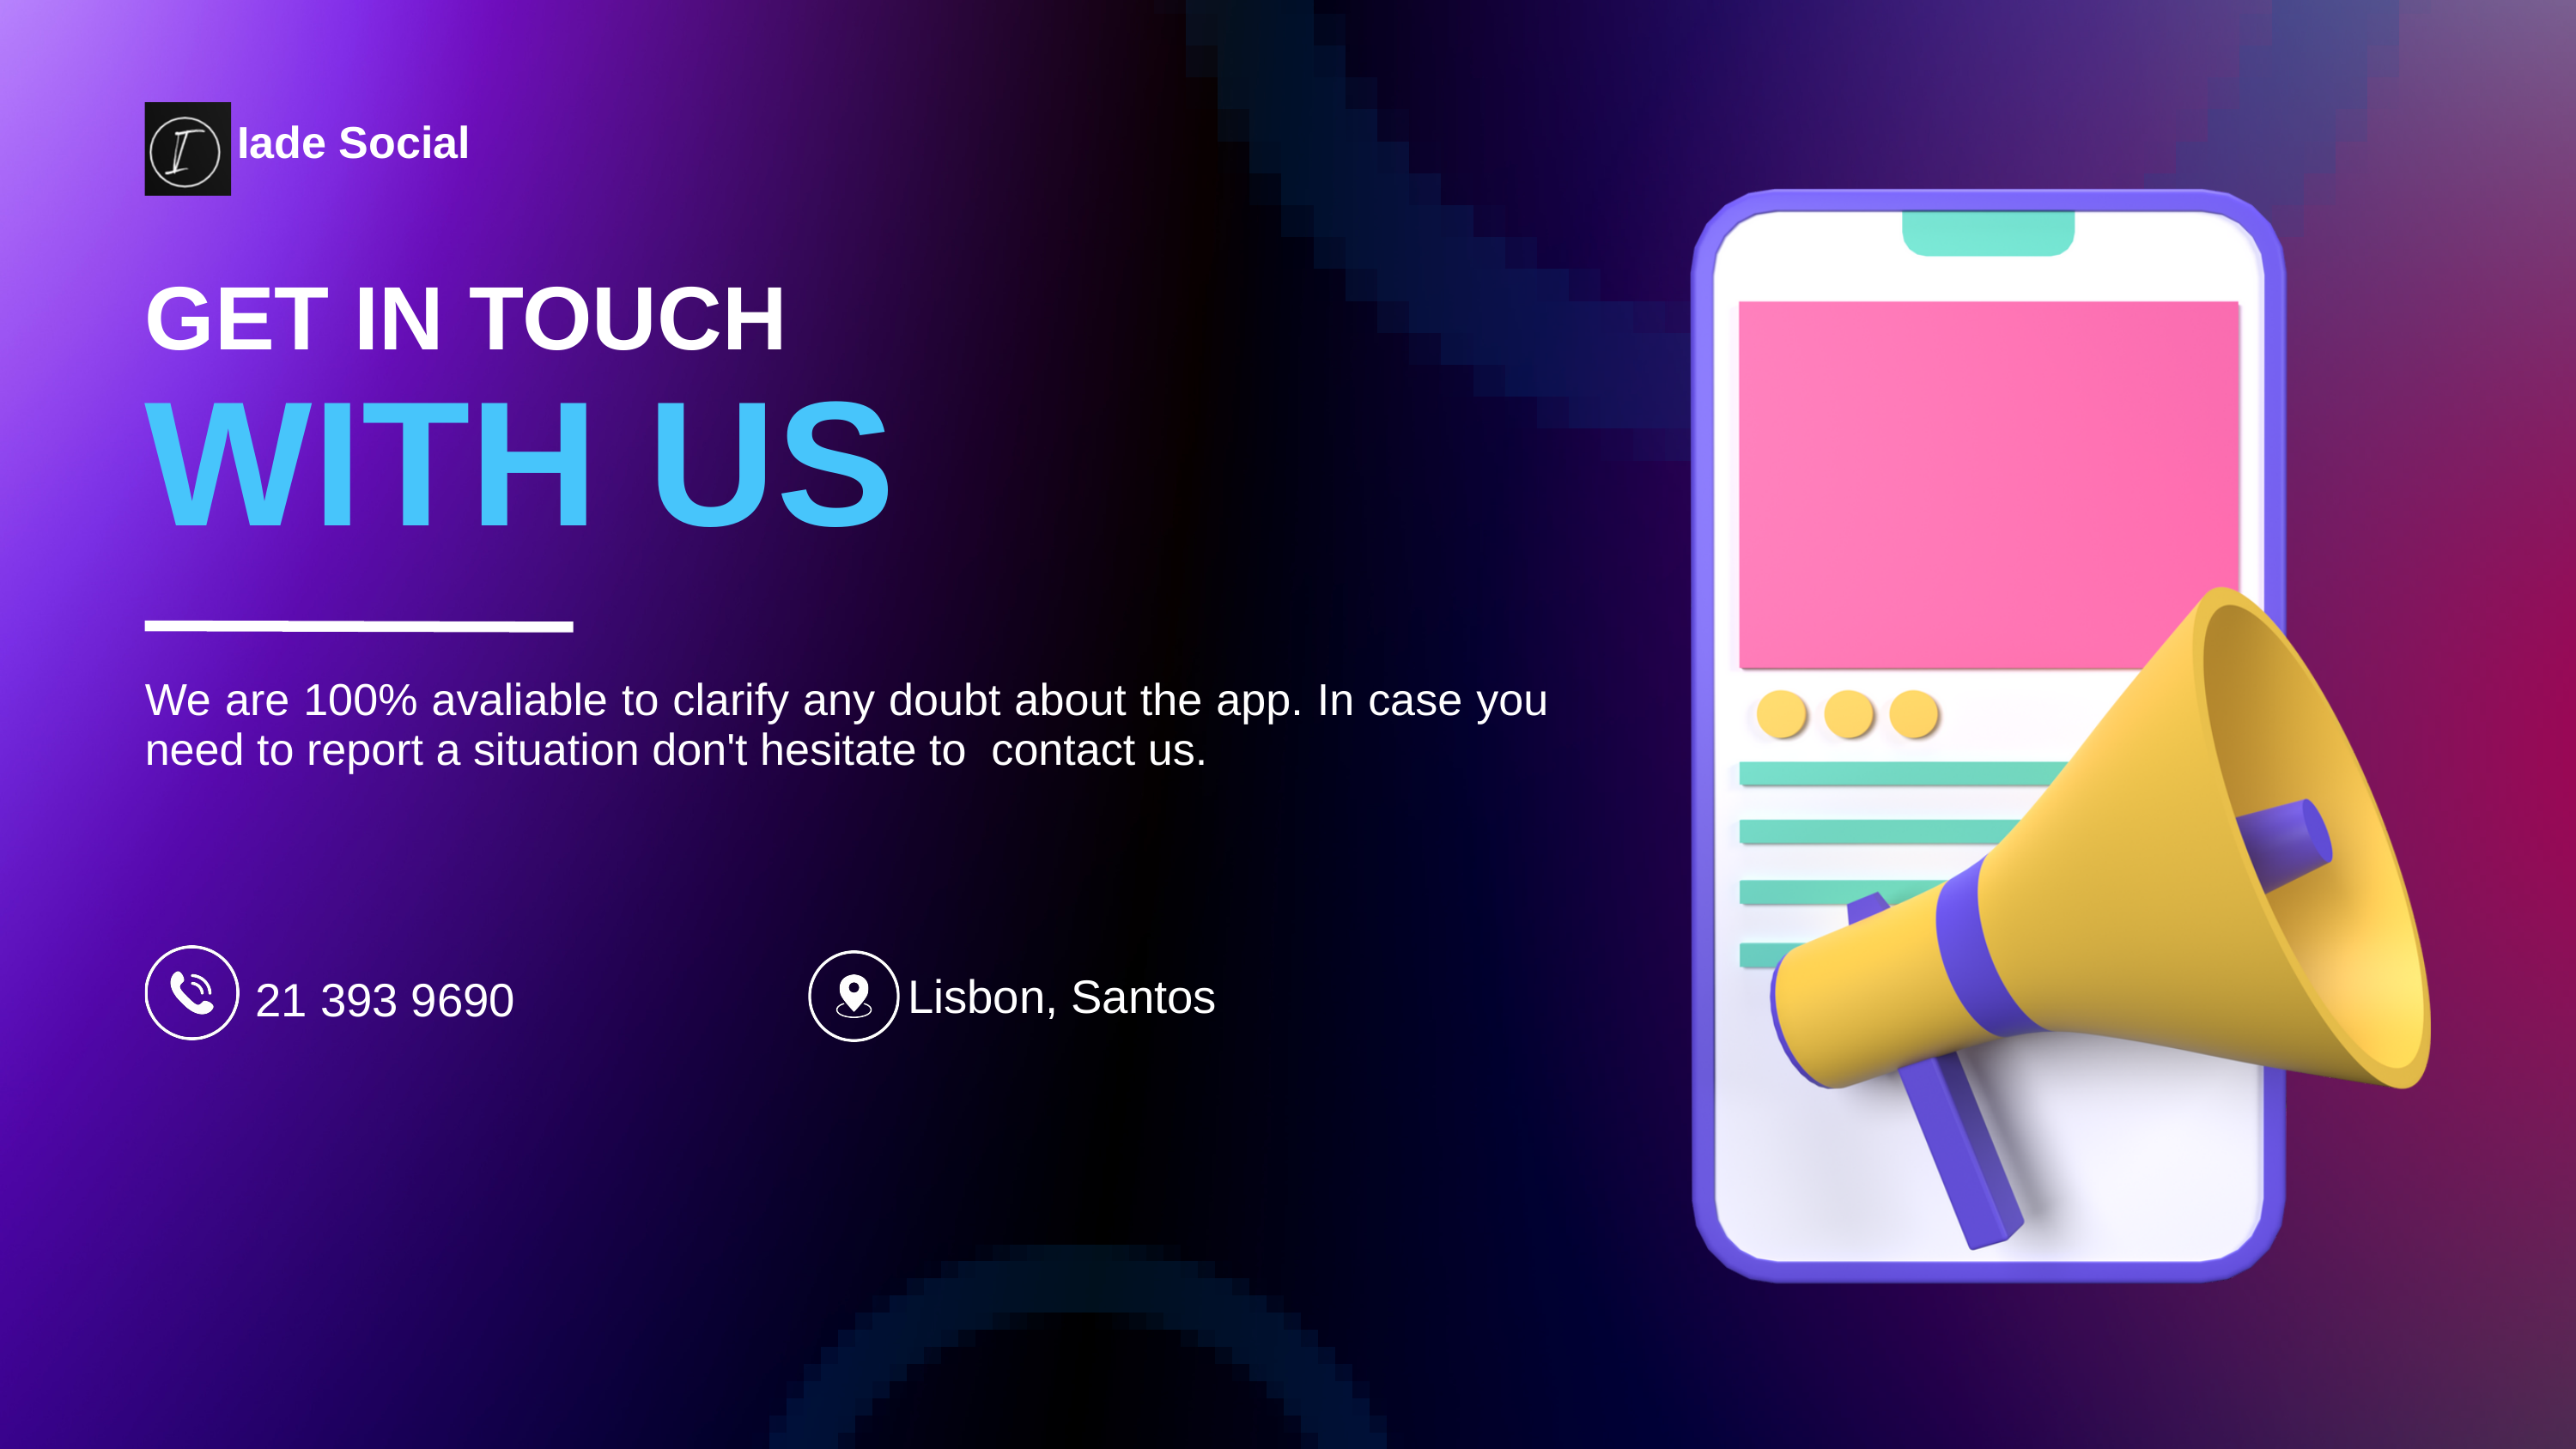

Iade Social

GET IN TOUCH
WITH US

We are 100% avaliable to clarify any doubt about the app. In case you  need to report a situation don't hesitate to  contact us.

Lisbon, Santos
21 393 9690